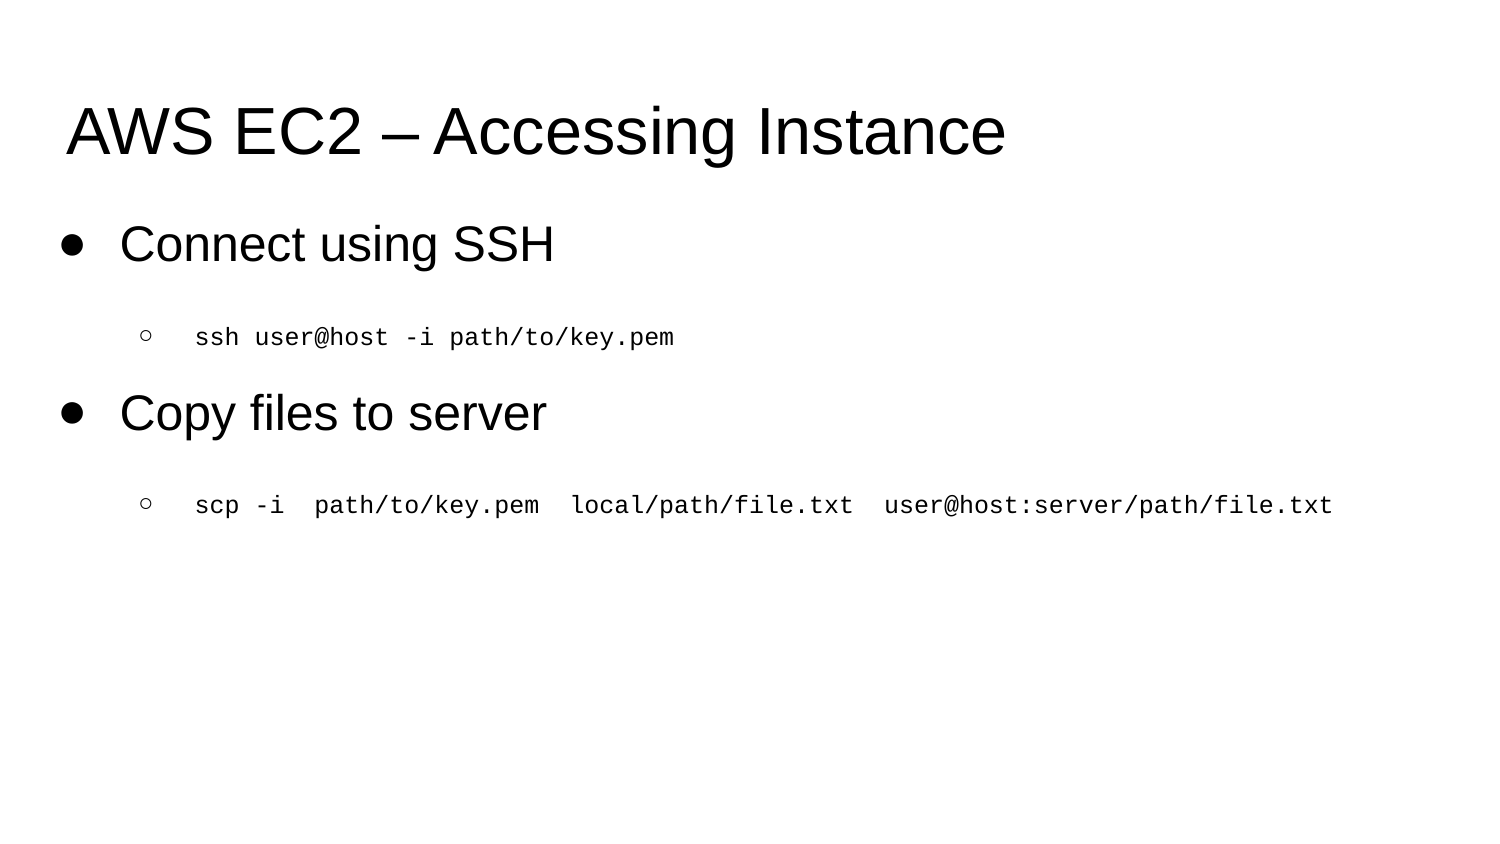

# AWS EC2 – Accessing Instance
Connect using SSH
ssh user@host -i path/to/key.pem
Copy files to server
scp -i  path/to/key.pem  local/path/file.txt  user@host:server/path/file.txt